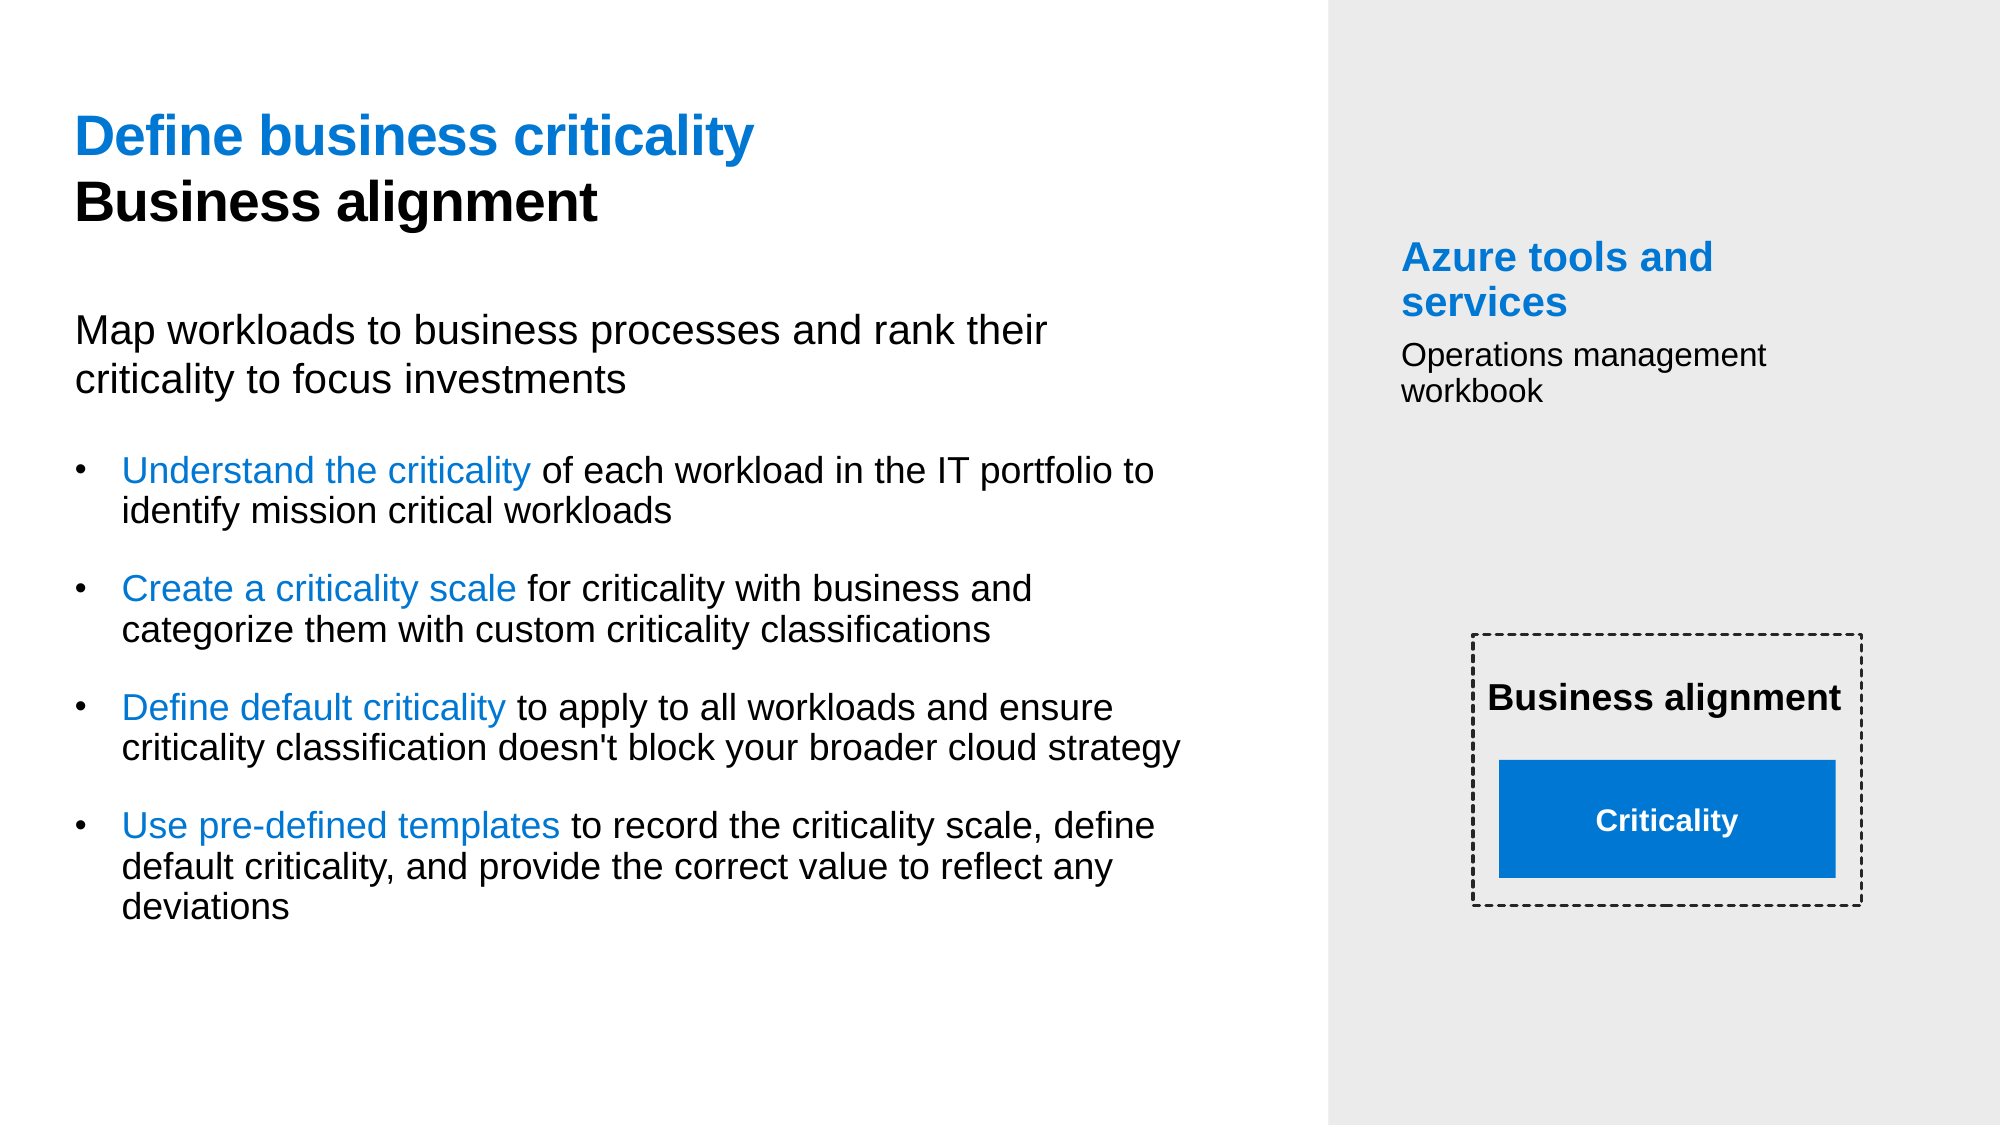

# Define business criticality Business alignment
Azure tools and services
Operations management workbook
Map workloads to business processes and rank their criticality to focus investments

Understand the criticality of each workload in the IT portfolio to identify mission critical workloads
Create a criticality scale for criticality with business and categorize them with custom criticality classifications
Define default criticality to apply to all workloads and ensure criticality classification doesn't block your broader cloud strategy
Use pre-defined templates to record the criticality scale, define default criticality, and provide the correct value to reflect any deviations

Business alignment
Criticality